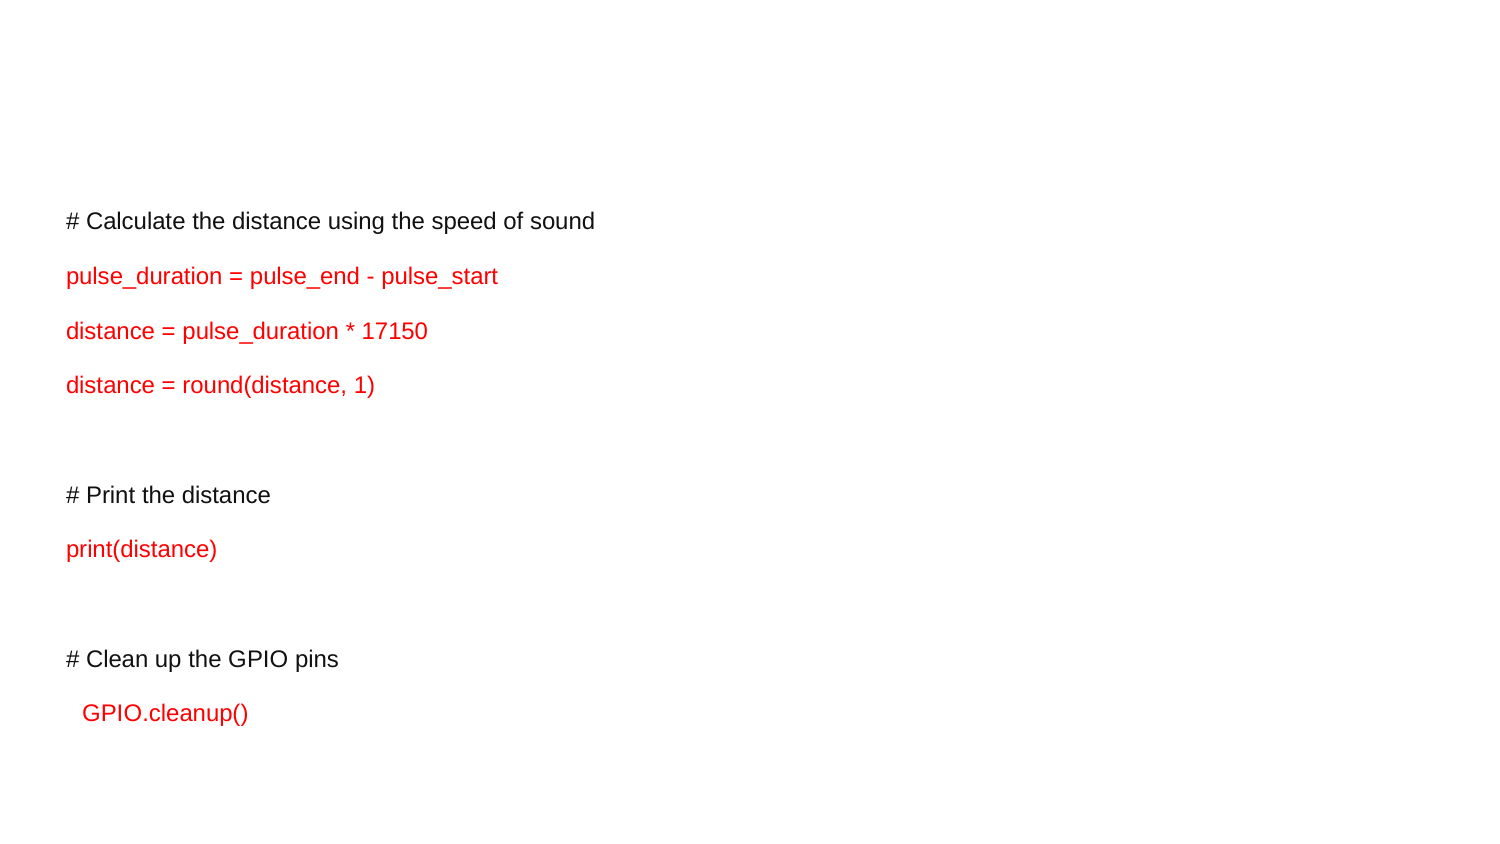

#
# Calculate the distance using the speed of sound
pulse_duration = pulse_end - pulse_start
distance = pulse_duration * 17150
distance = round(distance, 1)

# Print the distance
print(distance)

# Clean up the GPIO pins
GPIO.cleanup()